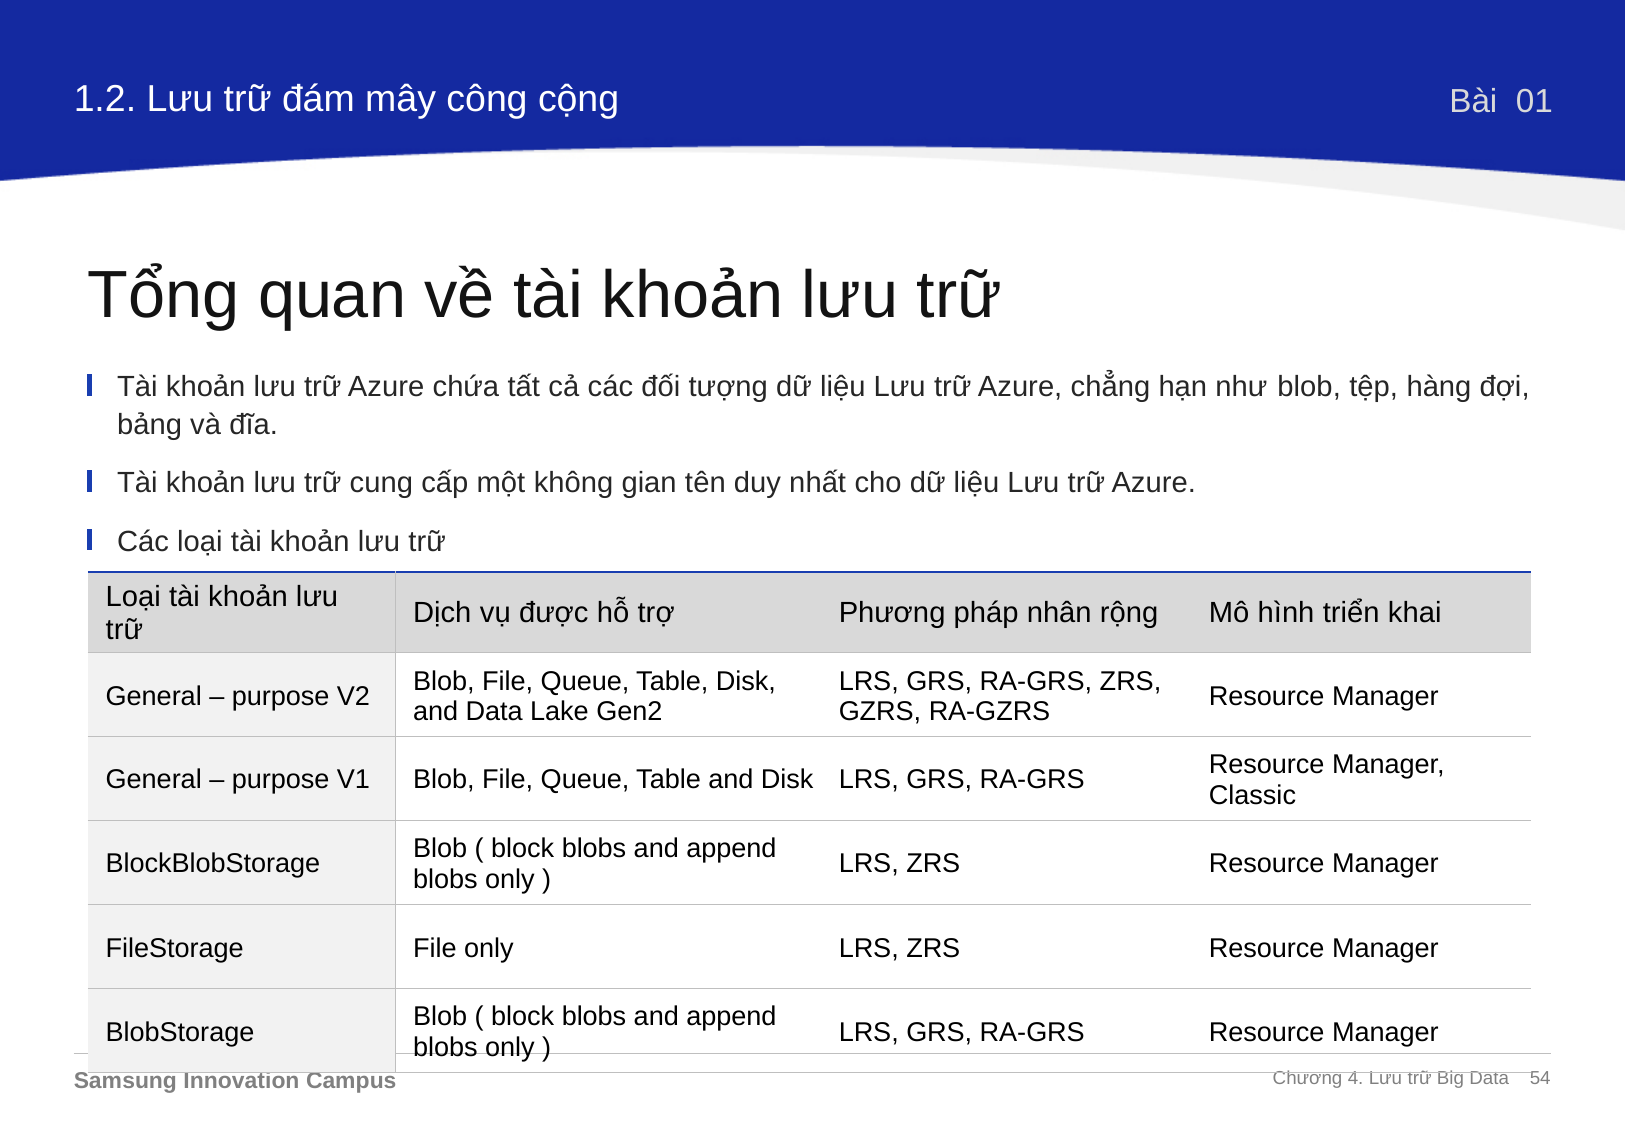

1.2. Lưu trữ đám mây công cộng
Bài  01
Tổng quan về tài khoản lưu trữ
Tài khoản lưu trữ Azure chứa tất cả các đối tượng dữ liệu Lưu trữ Azure, chẳng hạn như blob, tệp, hàng đợi, bảng và đĩa.
Tài khoản lưu trữ cung cấp một không gian tên duy nhất cho dữ liệu Lưu trữ Azure.
Các loại tài khoản lưu trữ
| Loại tài khoản lưu trữ | Dịch vụ được hỗ trợ | Phương pháp nhân rộng | Mô hình triển khai |
| --- | --- | --- | --- |
| General – purpose V2 | Blob, File, Queue, Table, Disk, and Data Lake Gen2 | LRS, GRS, RA-GRS, ZRS, GZRS, RA-GZRS | Resource Manager |
| General – purpose V1 | Blob, File, Queue, Table and Disk | LRS, GRS, RA-GRS | Resource Manager, Classic |
| BlockBlobStorage | Blob ( block blobs and append blobs only ) | LRS, ZRS | Resource Manager |
| FileStorage | File only | LRS, ZRS | Resource Manager |
| BlobStorage | Blob ( block blobs and append blobs only ) | LRS, GRS, RA-GRS | Resource Manager |